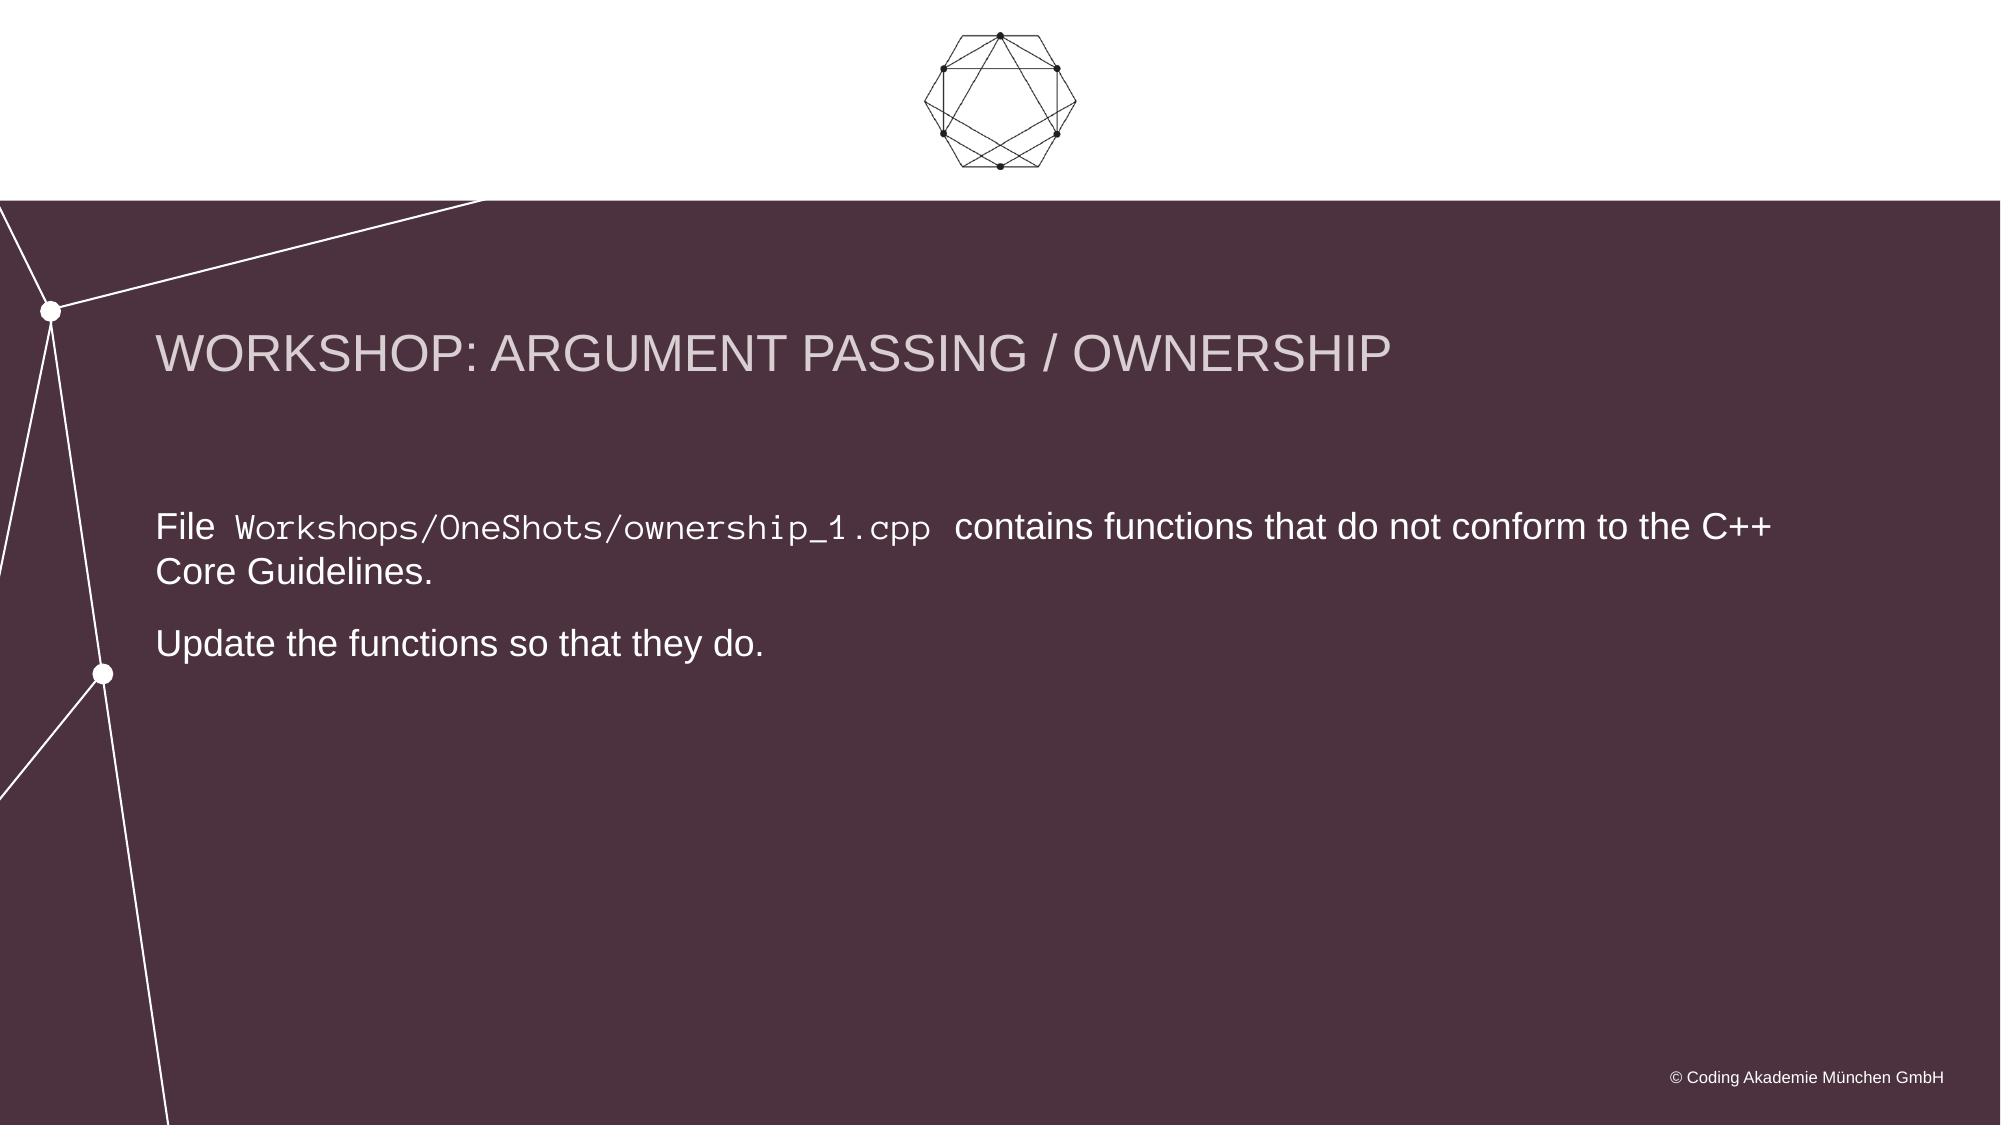

# Workshop: Argument Passing / Ownership
File  Workshops/OneShots/ownership_1.cpp contains functions that do not conform to the C++ Core Guidelines.
Update the functions so that they do.
© Coding Akademie München GmbH